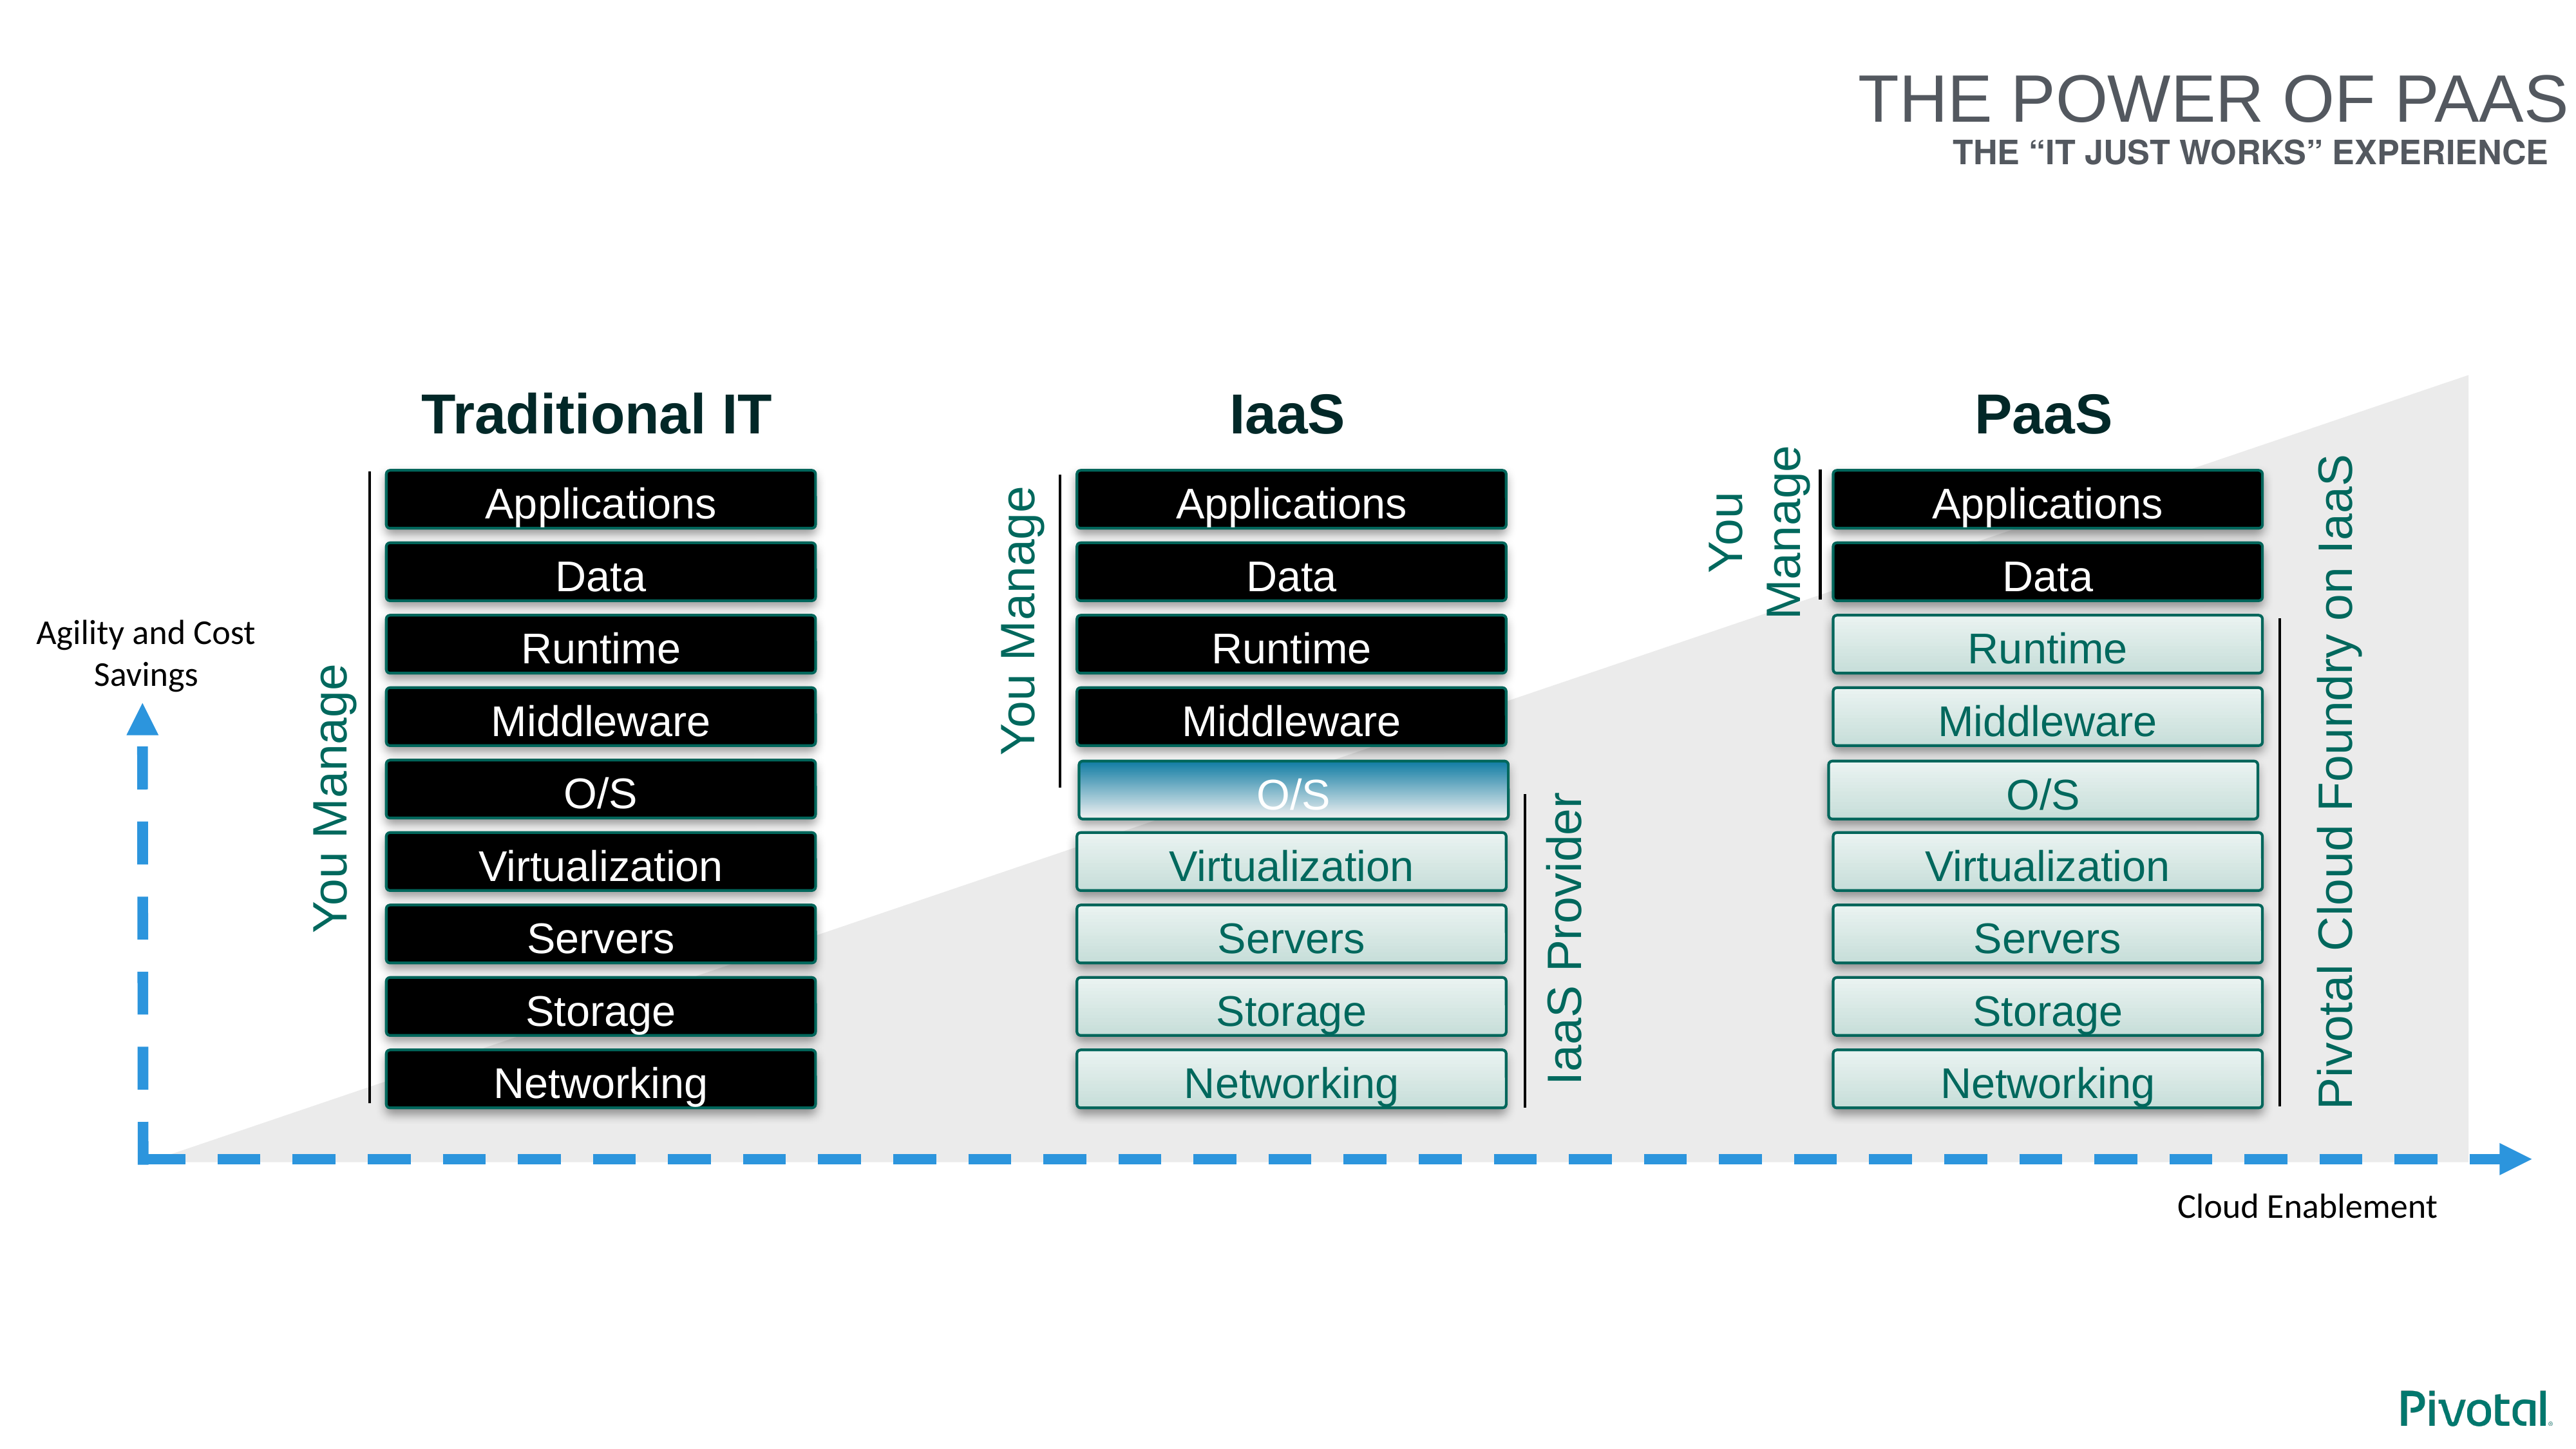

The Power of PaaS
The “It Just Works” Experience
   Traditional IT

Applications

Data

Runtime

Middleware

O/S

Virtualization

Servers

Storage

Networking

You Manage
   IaaS

Applications

Data

Runtime

Middleware

Virtualization

Servers

Storage

Networking
You Manage

O/S
IaaS Provider

   PaaS

Applications

Data

Runtime

Middleware

Virtualization

Servers

Storage

Networking
Pivotal Cloud Foundry on IaaS

O/S

You
Manage

Agility and Cost Savings

Cloud Enablement